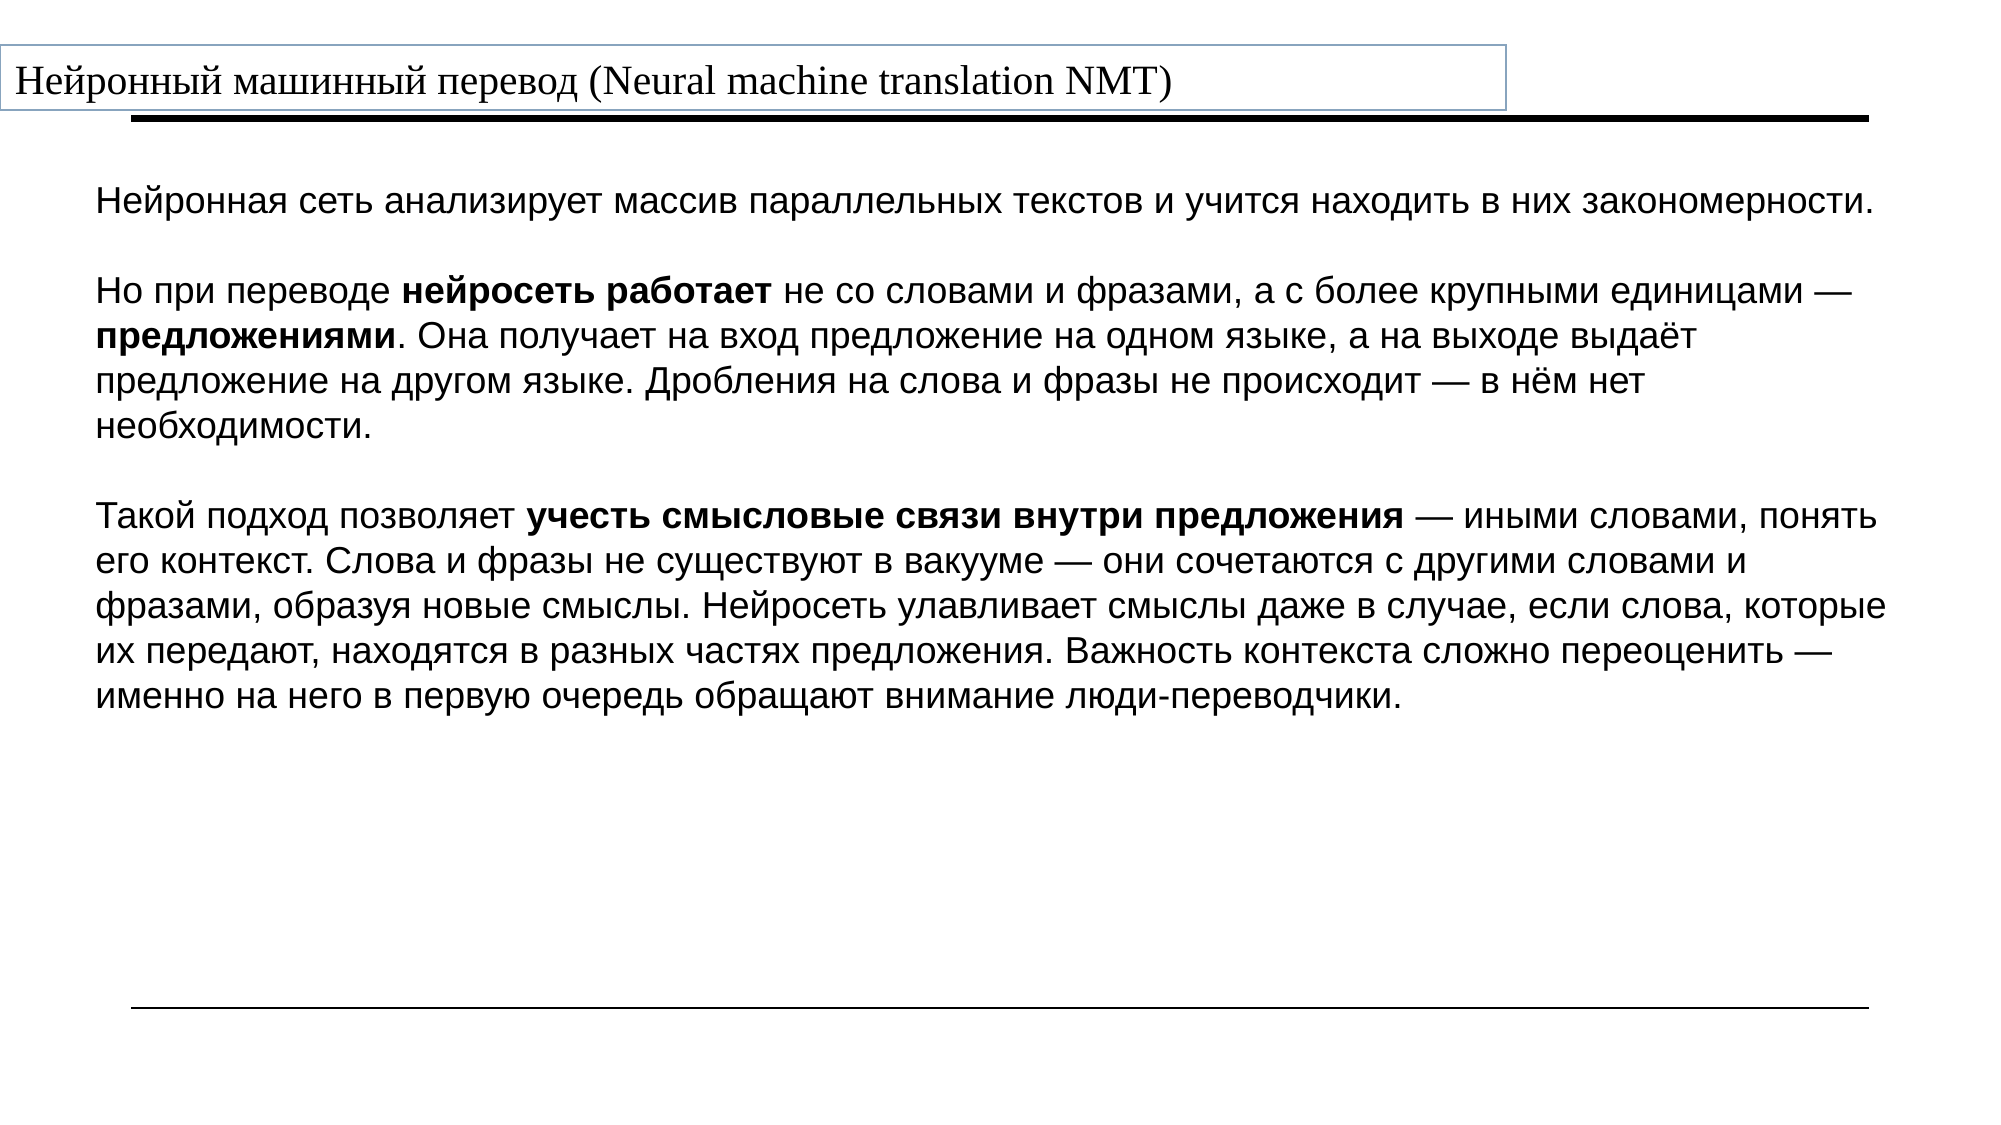

Нейронный машинный перевод (Neural machine translation NMT)
Нейронная сеть анализирует массив параллельных текстов и учится находить в них закономерности.

Но при переводе нейросеть работает не со словами и фразами, а с более крупными единицами — предложениями. Она получает на вход предложение на одном языке, а на выходе выдаёт предложение на другом языке. Дробления на слова и фразы не происходит — в нём нет необходимости.

Такой подход позволяет учесть смысловые связи внутри предложения — иными словами, понять его контекст. Слова и фразы не существуют в вакууме — они сочетаются с другими словами и фразами, образуя новые смыслы. Нейросеть улавливает смыслы даже в случае, если слова, которые их передают, находятся в разных частях предложения. Важность контекста сложно переоценить — именно на него в первую очередь обращают внимание люди-переводчики.